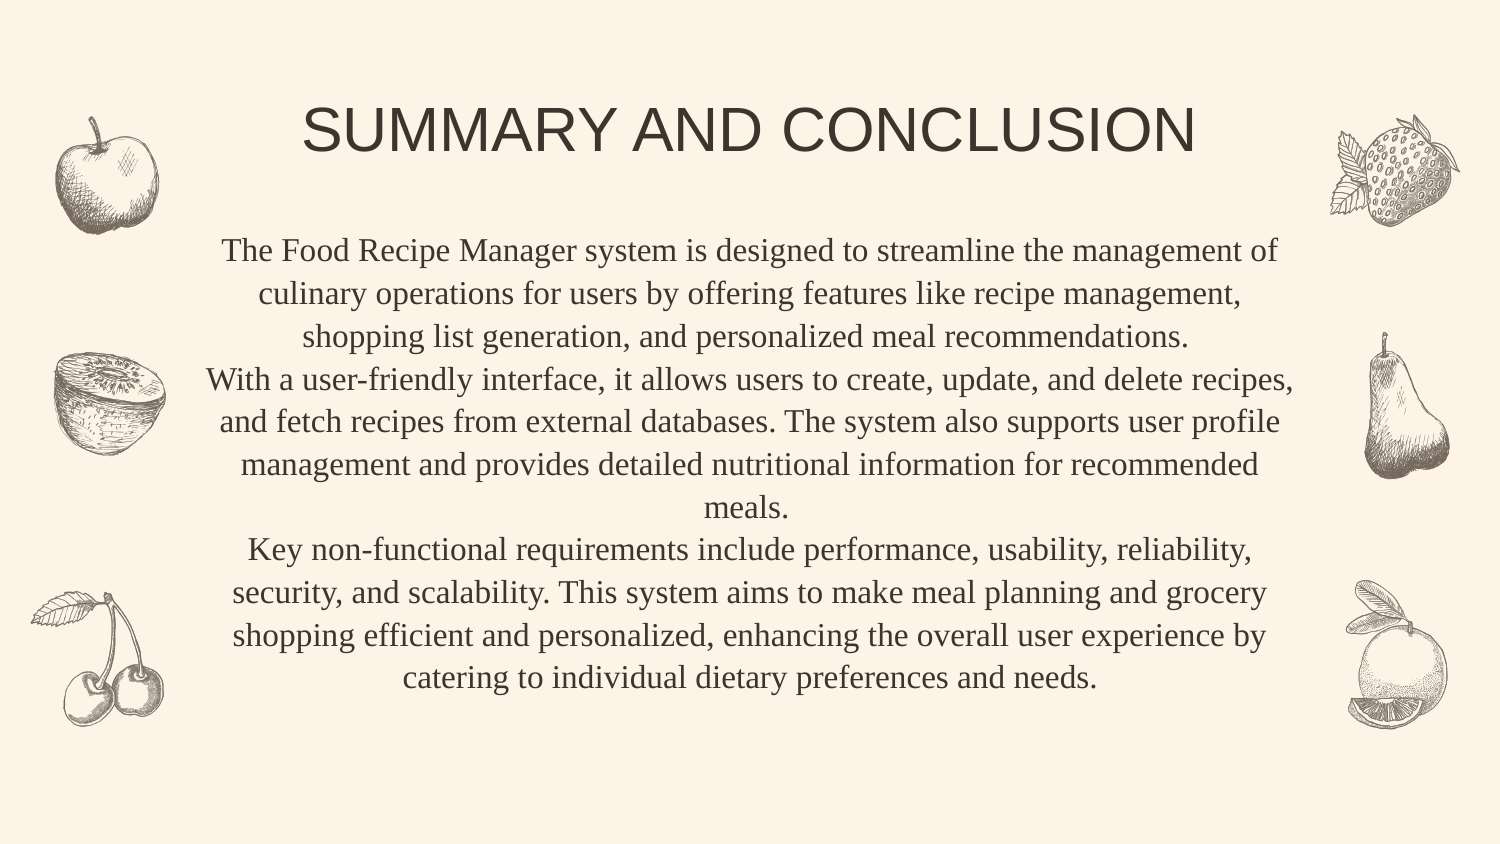

# SUMMARY AND CONCLUSION
The Food Recipe Manager system is designed to streamline the management of culinary operations for users by offering features like recipe management, shopping list generation, and personalized meal recommendations.
With a user-friendly interface, it allows users to create, update, and delete recipes, and fetch recipes from external databases. The system also supports user profile management and provides detailed nutritional information for recommended meals.
Key non-functional requirements include performance, usability, reliability, security, and scalability. This system aims to make meal planning and grocery shopping efficient and personalized, enhancing the overall user experience by catering to individual dietary preferences and needs.